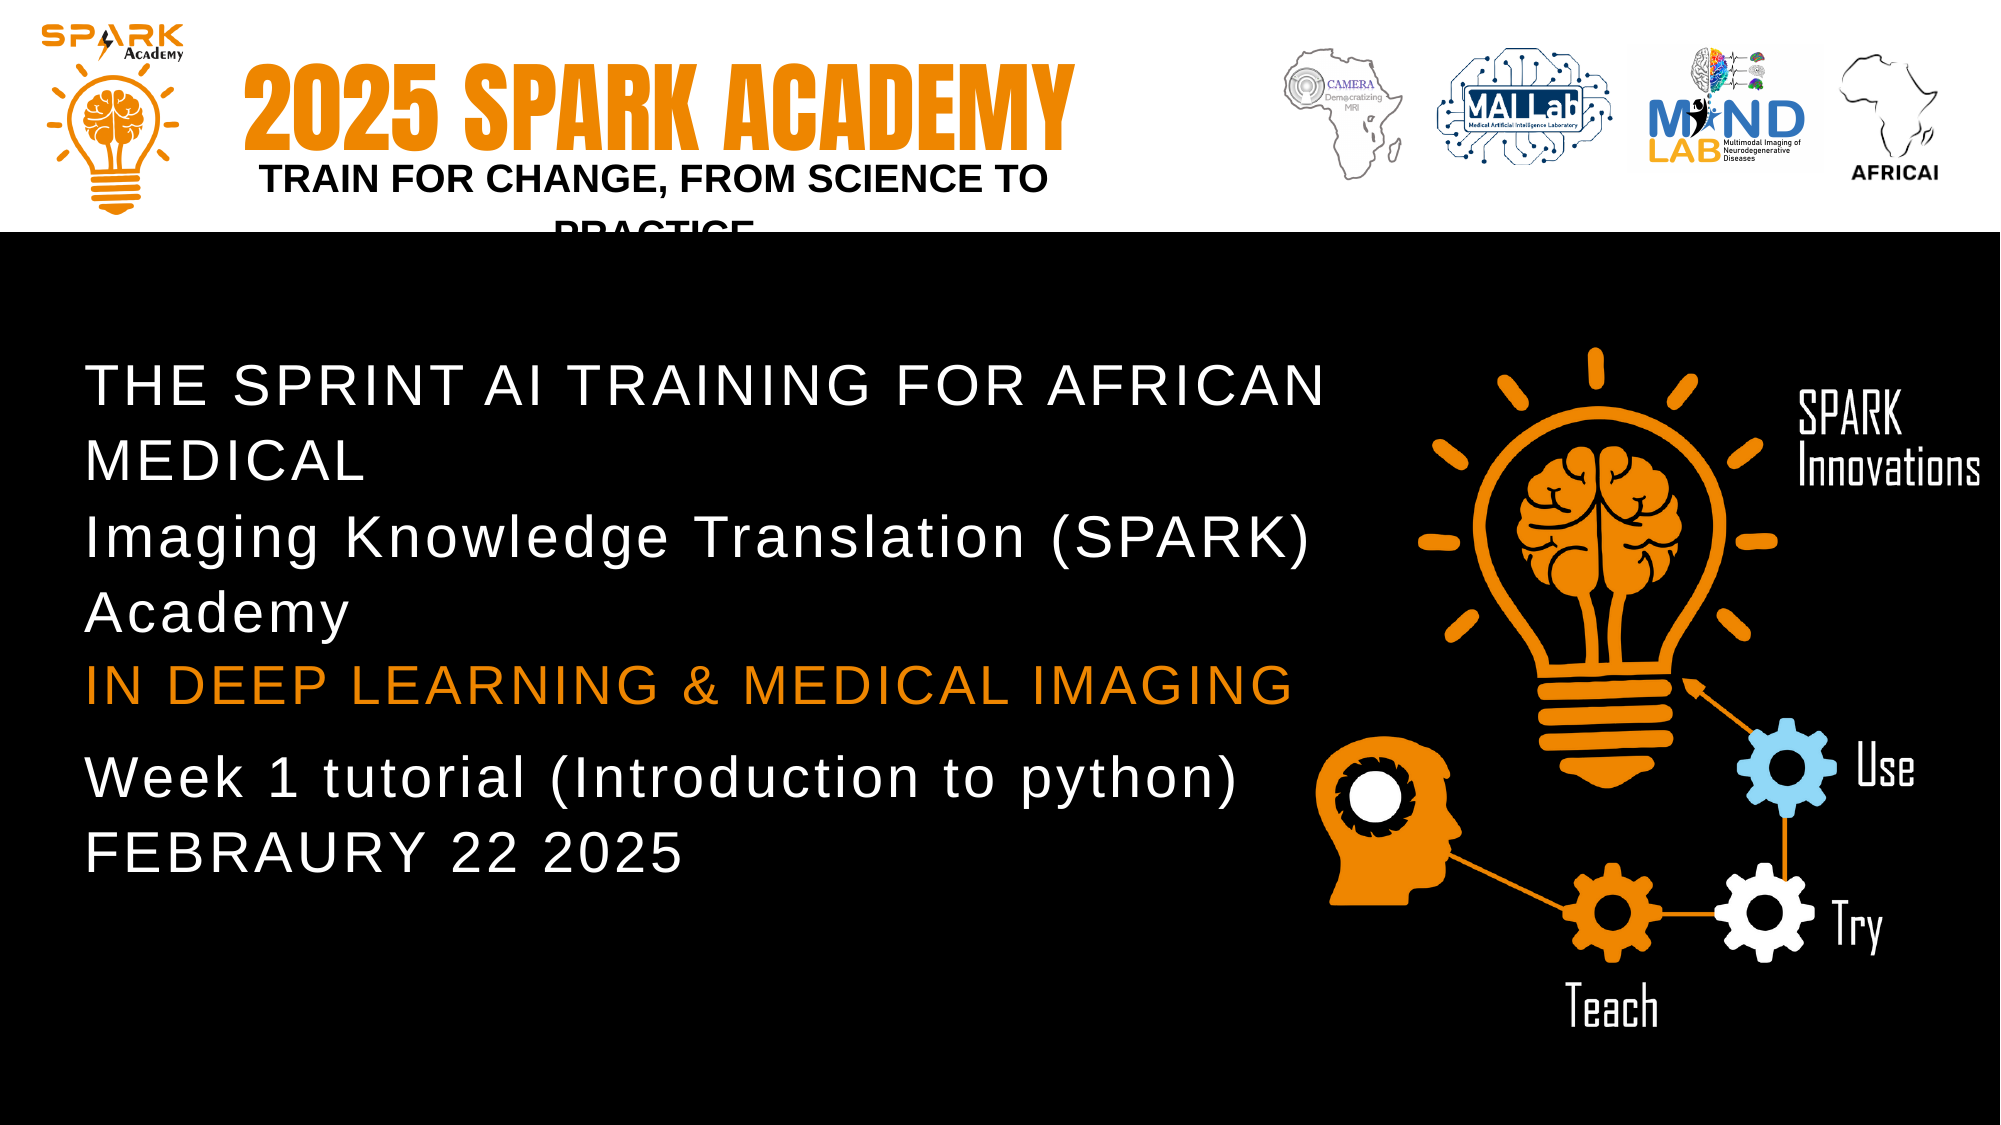

2025 SPARK ACADEMY

TRAIN FOR CHANGE, FROM SCIENCE TO PRACTICE

THE SPRINT AI TRAINING FOR AFRICAN MEDICAL
Imaging Knowledge Translation (SPARK)
Academy
IN DEEP LEARNING & MEDICAL IMAGING

Week 1 tutorial (Introduction to python)
FEBRAURY 22 2025